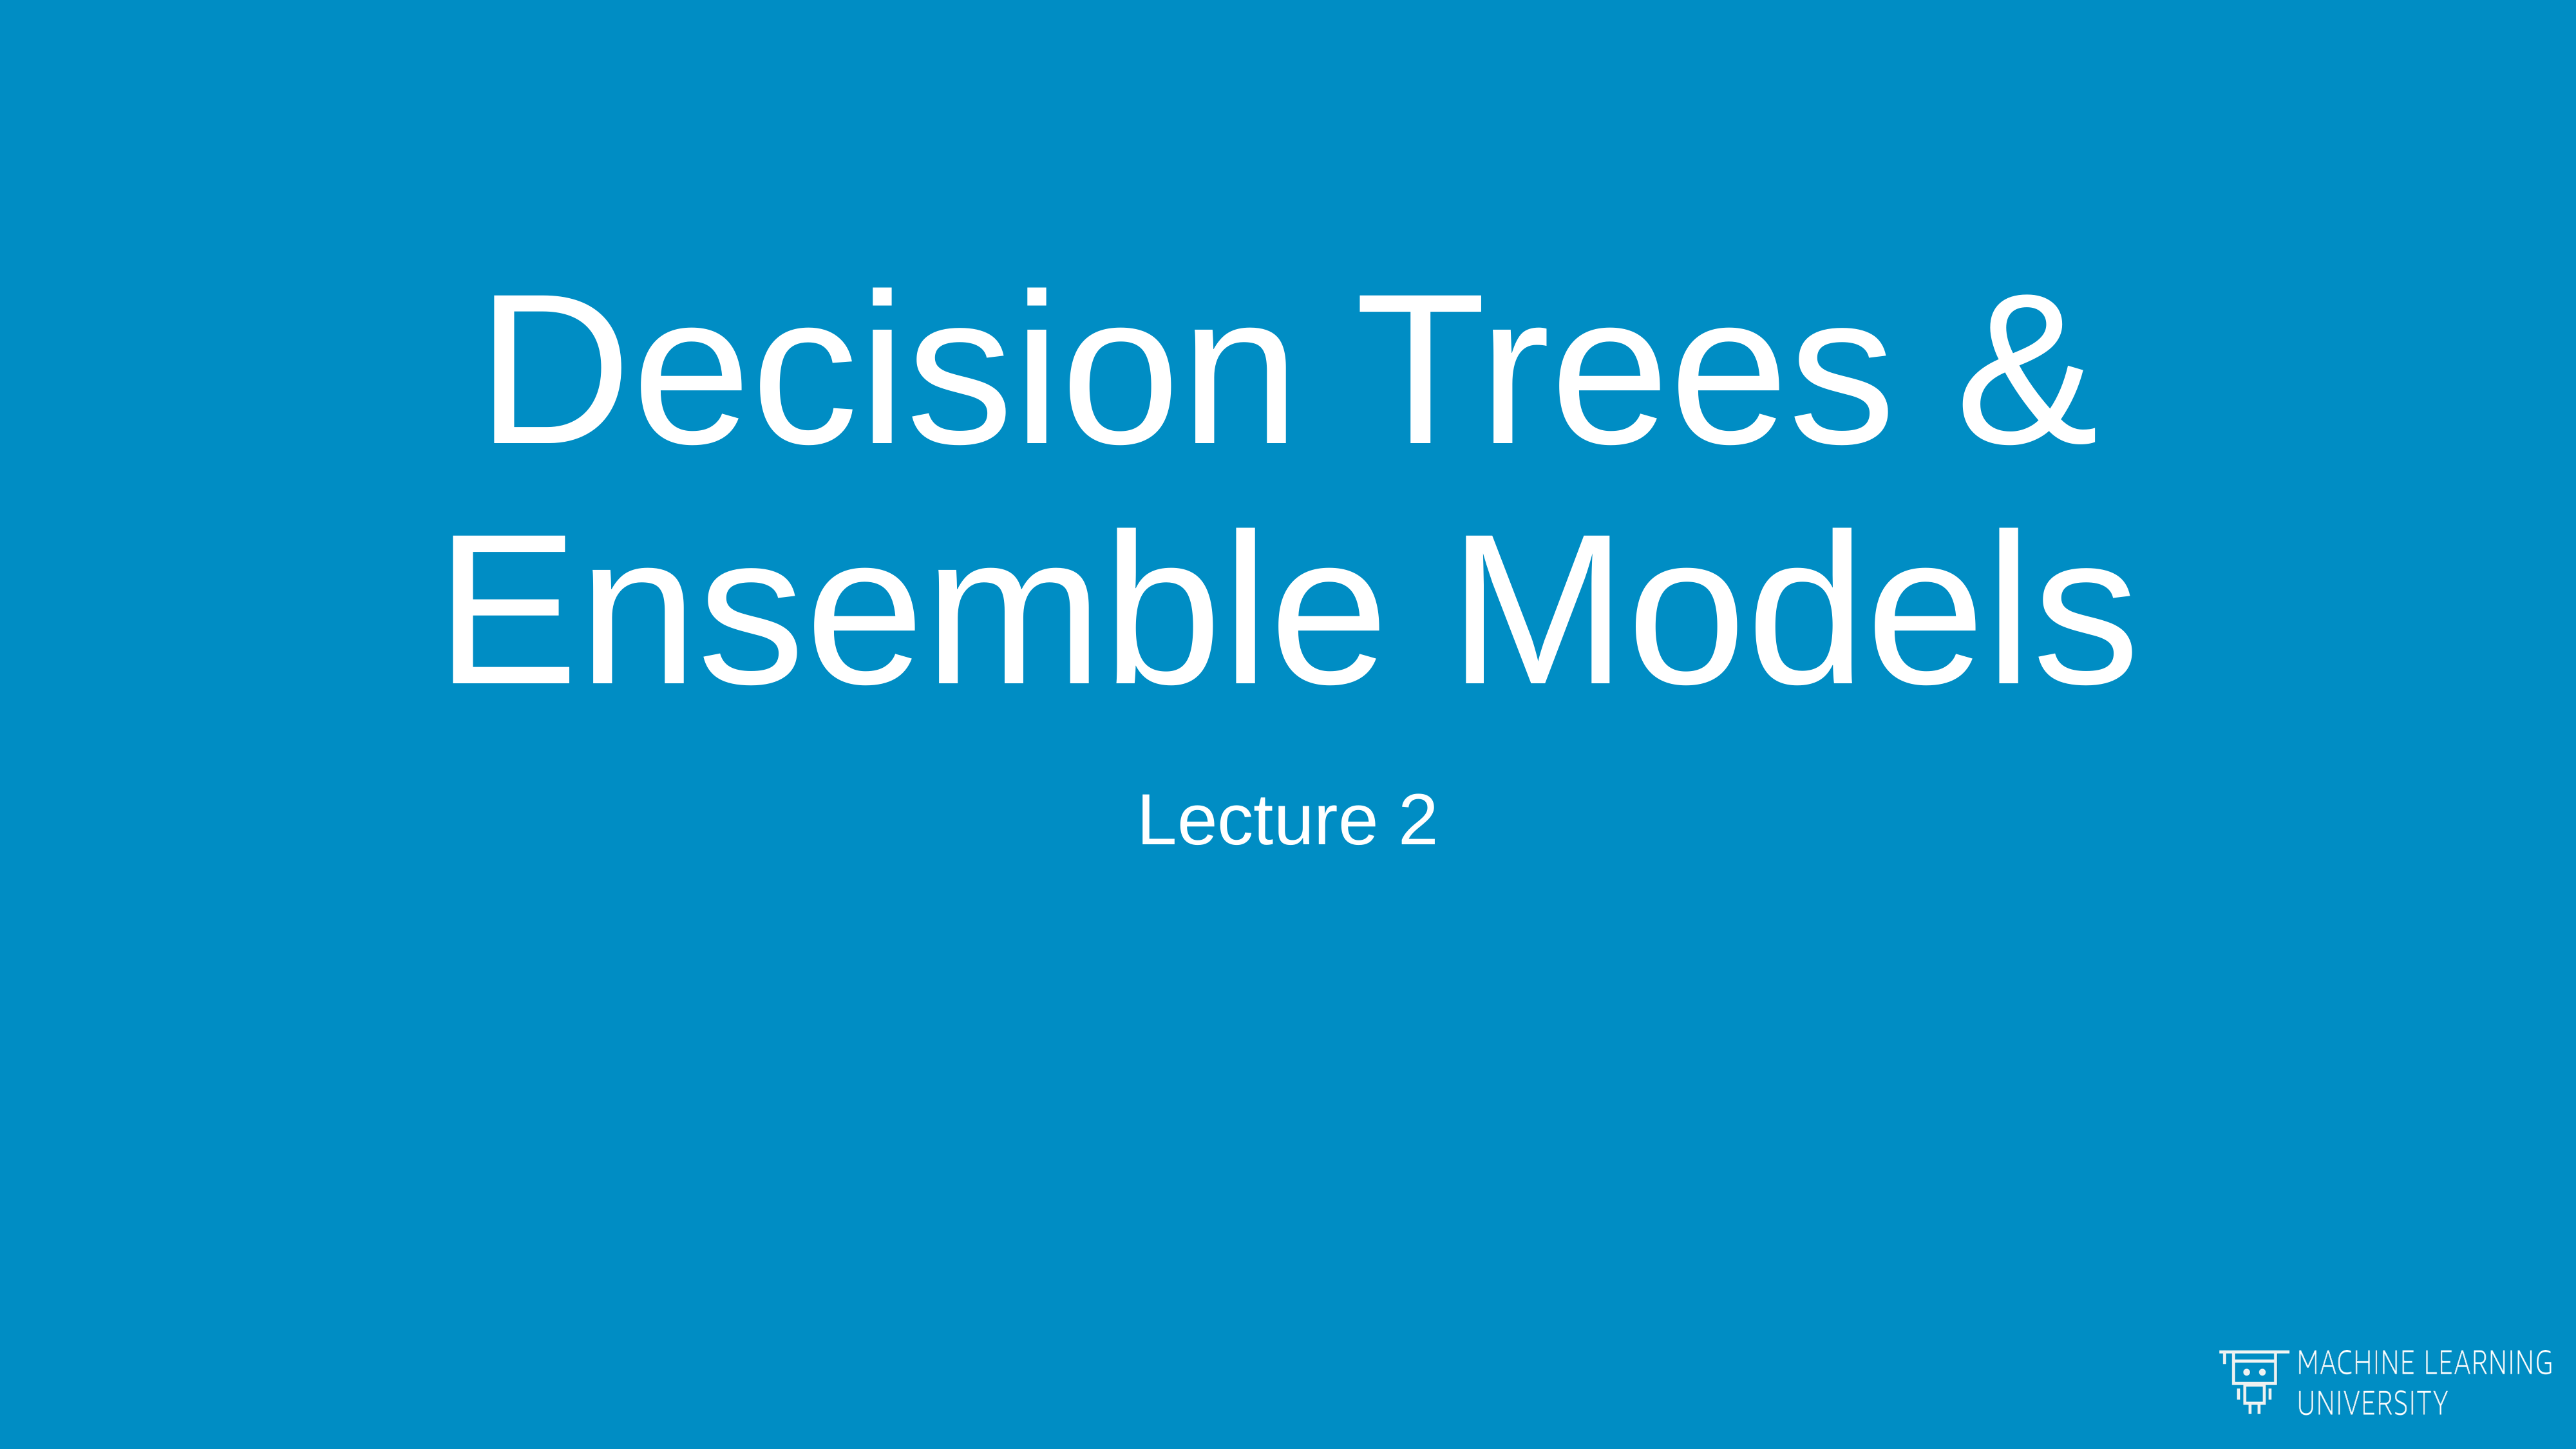

# Decision Trees & Ensemble Models
Lecture 2